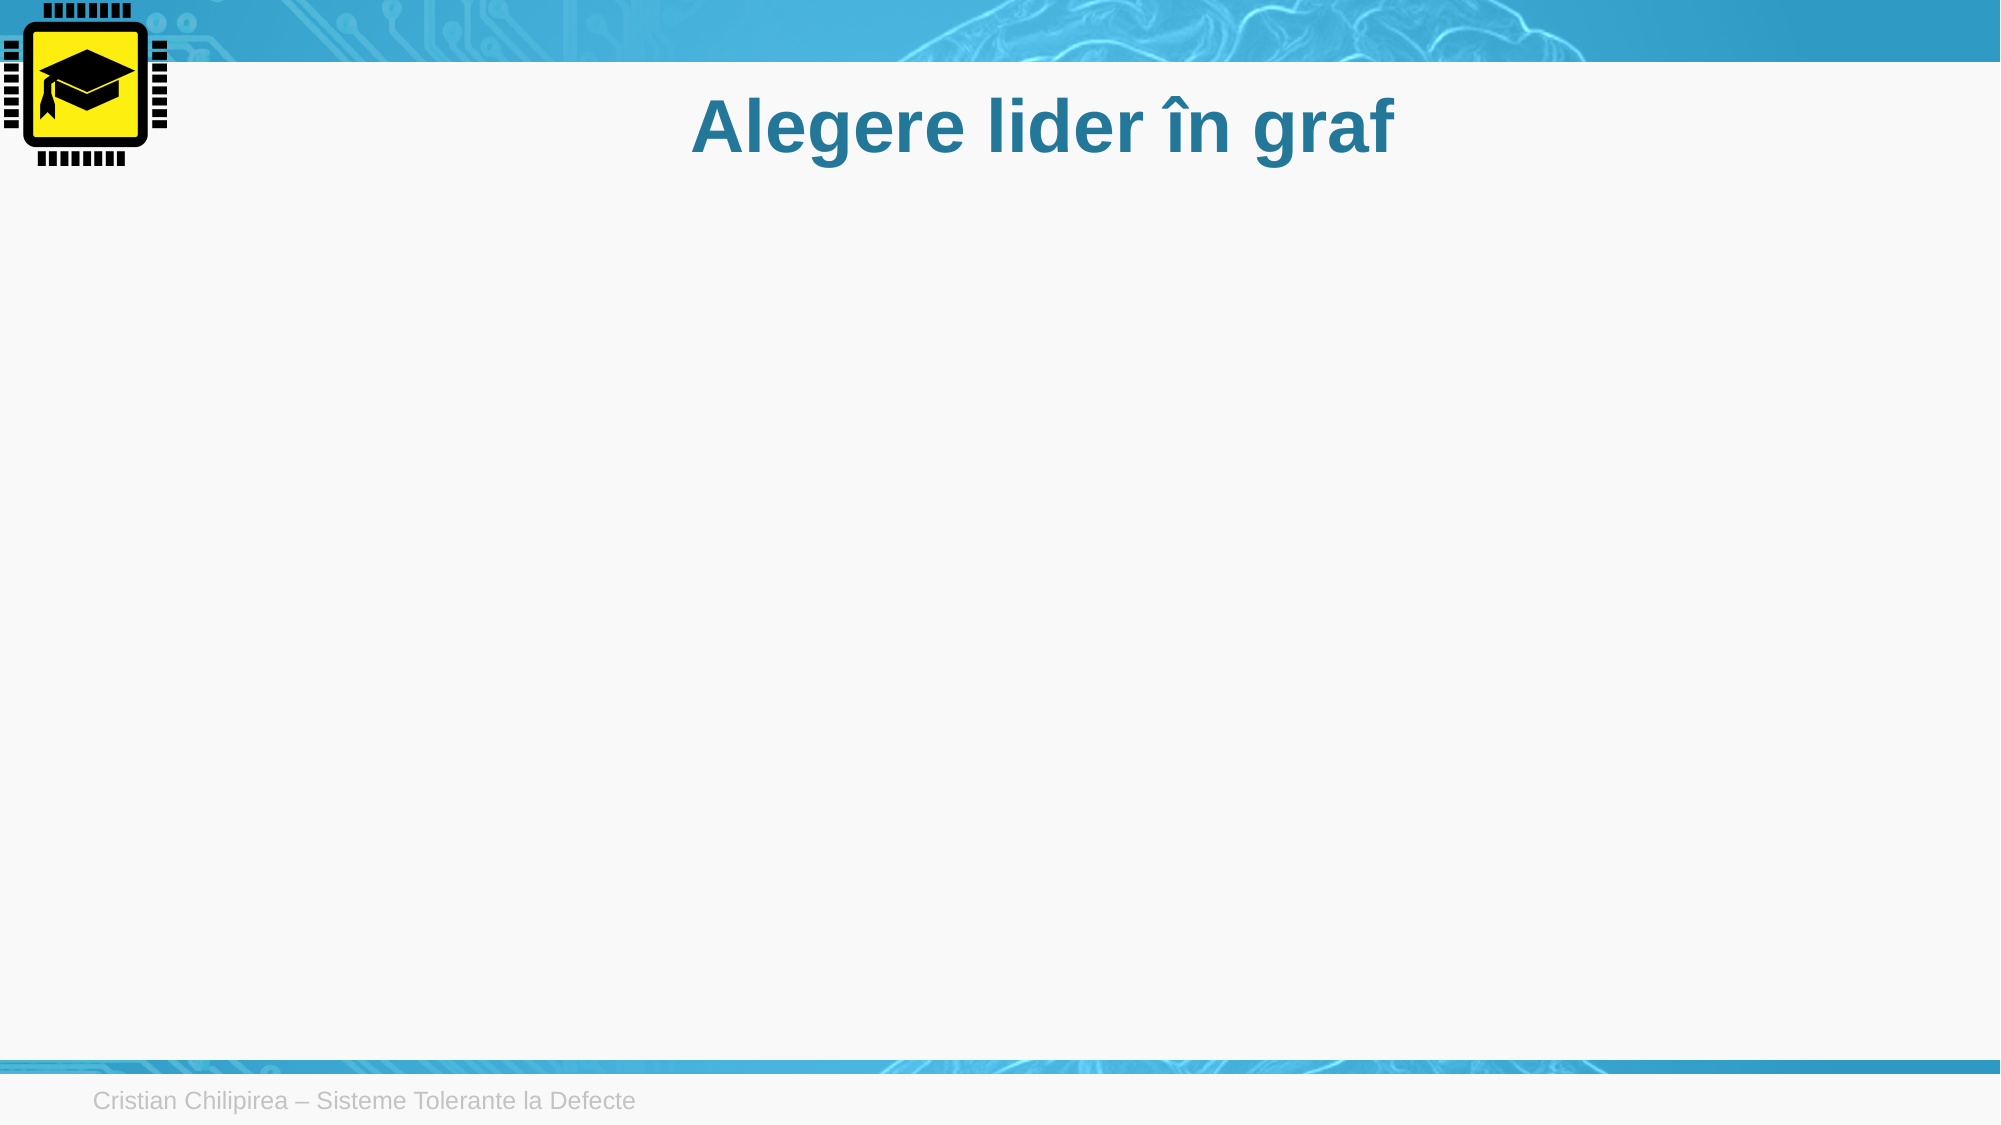

# Alegere lider în graf
Cristian Chilipirea – Sisteme Tolerante la Defecte